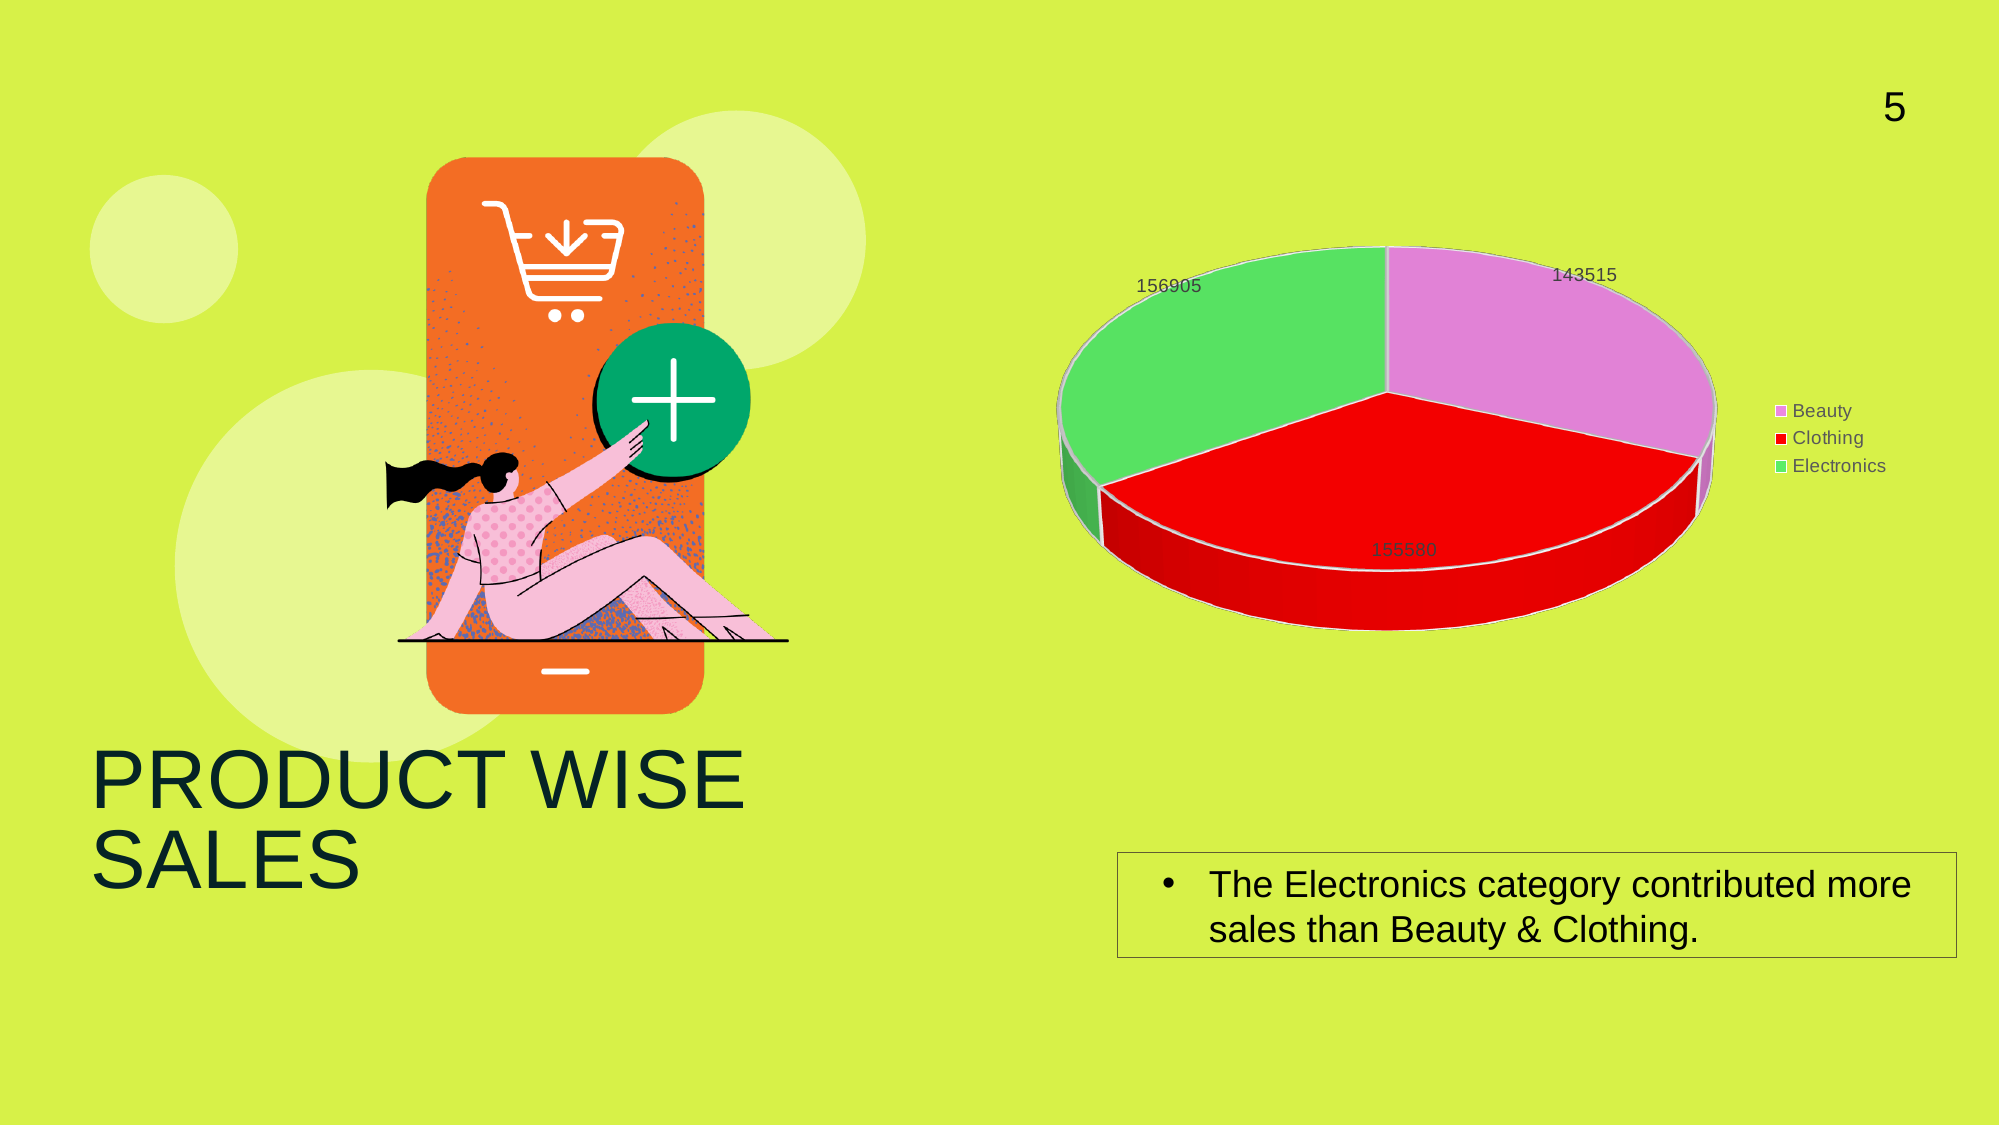

5

[unsupported chart]

# Product Wise sales
The Electronics category contributed more sales than Beauty & Clothing.